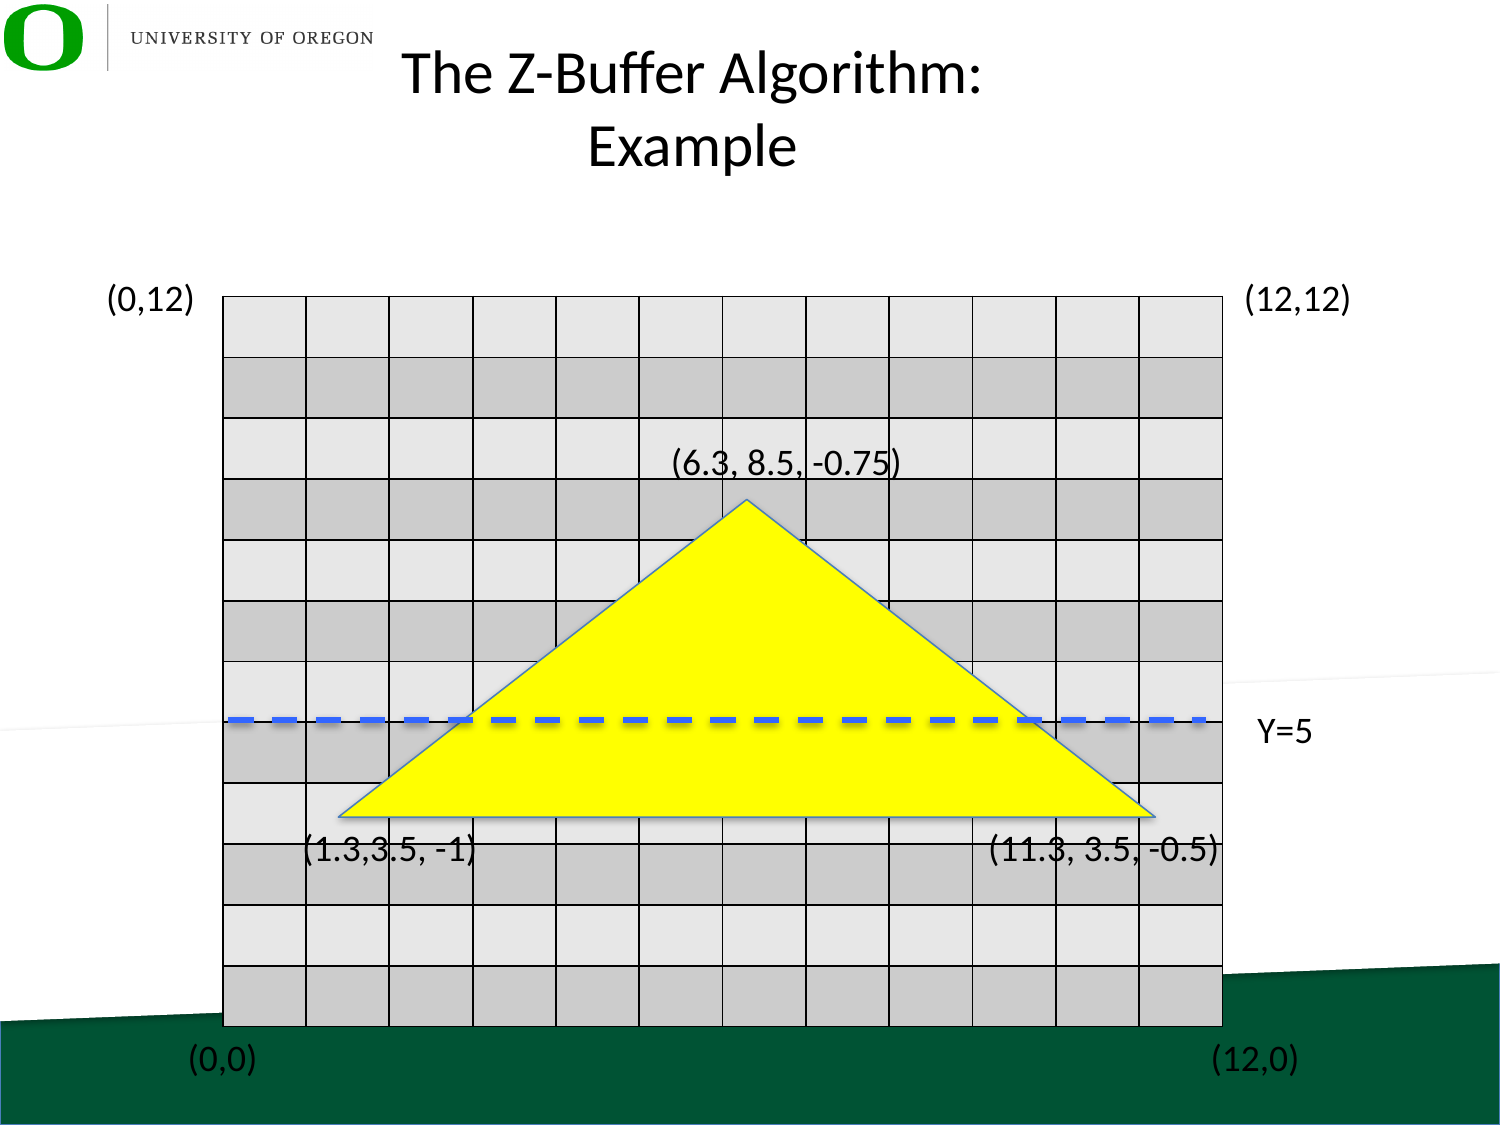

# The Z-Buffer Algorithm: Example
(0,12)
(12,12)
|  |  |  |  |  |  |  |  |  |  |  |  |
| --- | --- | --- | --- | --- | --- | --- | --- | --- | --- | --- | --- |
|  |  |  |  |  |  |  |  |  |  |  |  |
|  |  |  |  |  |  |  |  |  |  |  |  |
|  |  |  |  |  |  |  |  |  |  |  |  |
|  |  |  |  |  |  |  |  |  |  |  |  |
|  |  |  |  |  |  |  |  |  |  |  |  |
|  |  |  |  |  |  |  |  |  |  |  |  |
|  |  |  |  |  |  |  |  |  |  |  |  |
|  |  |  |  |  |  |  |  |  |  |  |  |
|  |  |  |  |  |  |  |  |  |  |  |  |
|  |  |  |  |  |  |  |  |  |  |  |  |
|  |  |  |  |  |  |  |  |  |  |  |  |
(6.3, 8.5, -0.75)

Y=5
(1.3,3.5, -1)
(11.3, 3.5, -0.5)
(0,0)
(12,0)